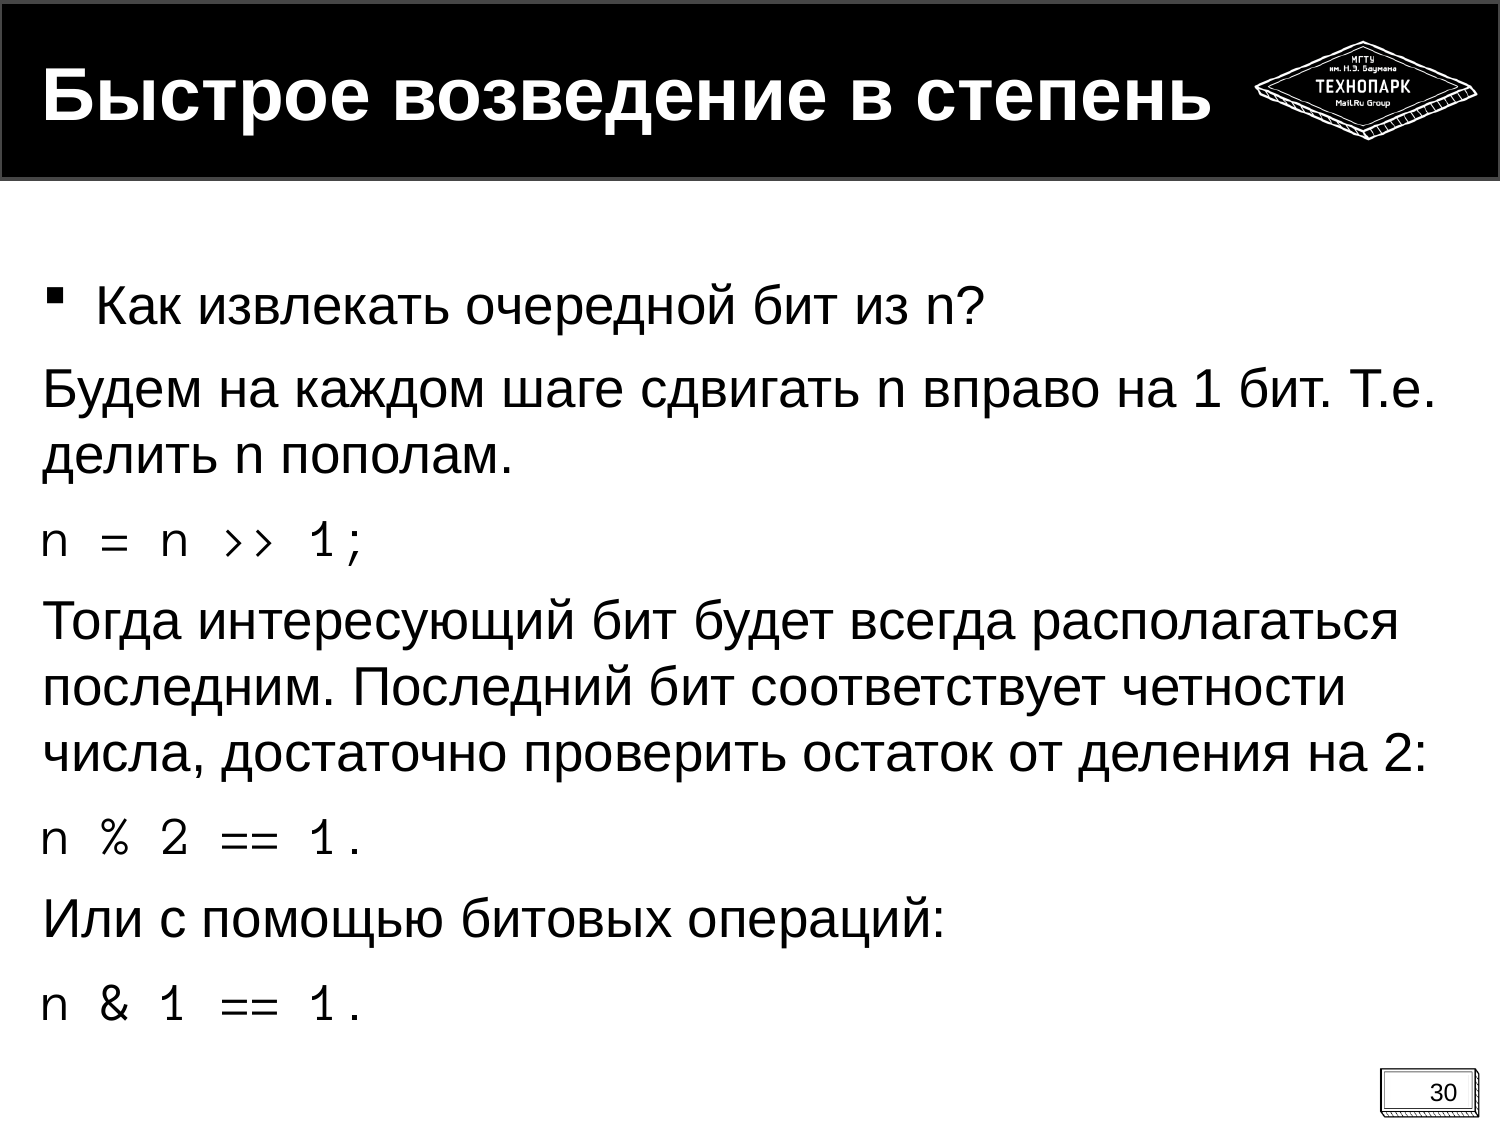

# Быстрое возведение в степень
Как извлекать очередной бит из n?
Будем на каждом шаге сдвигать n вправо на 1 бит. Т.е. делить n пополам.
n = n >> 1;
Тогда интересующий бит будет всегда располагаться последним. Последний бит соответствует четности числа, достаточно проверить остаток от деления на 2:
n % 2 == 1.
Или с помощью битовых операций:
n & 1 == 1.
30